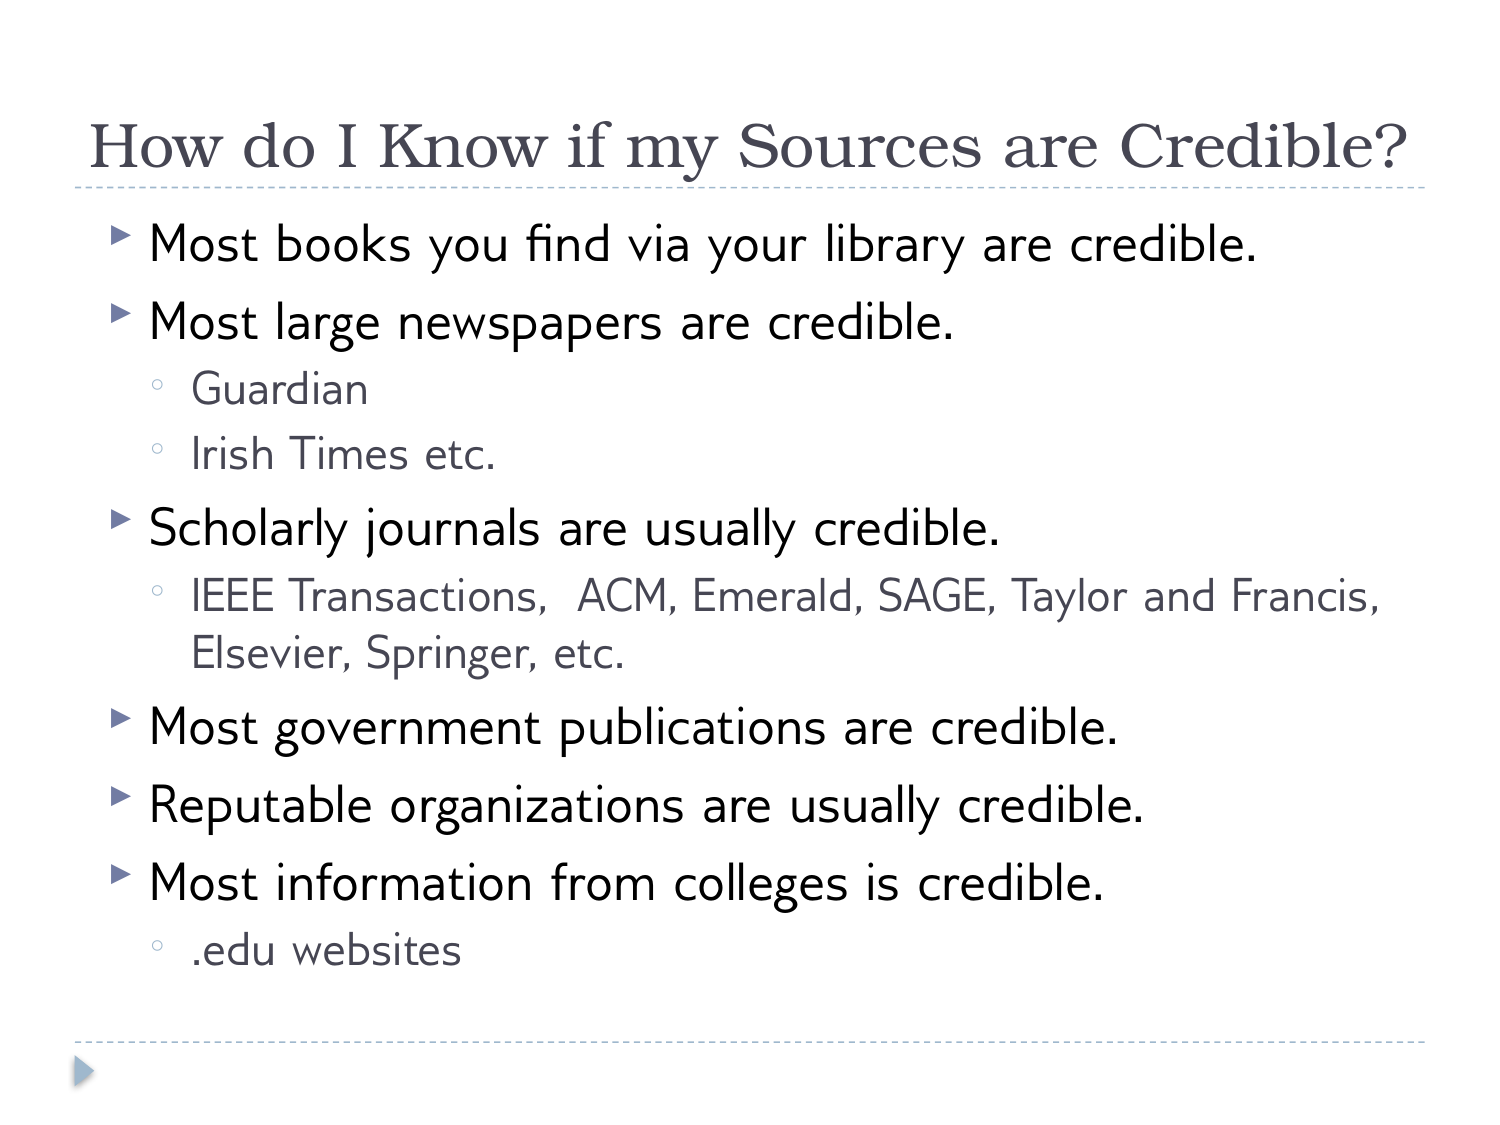

# How do I Know if my Sources are Credible?
Most books you find via your library are credible.
Most large newspapers are credible.
Guardian
Irish Times etc.
Scholarly journals are usually credible.
IEEE Transactions,  ACM, Emerald, SAGE, Taylor and Francis, Elsevier, Springer, etc.
Most government publications are credible.
Reputable organizations are usually credible.
Most information from colleges is credible.
.edu websites